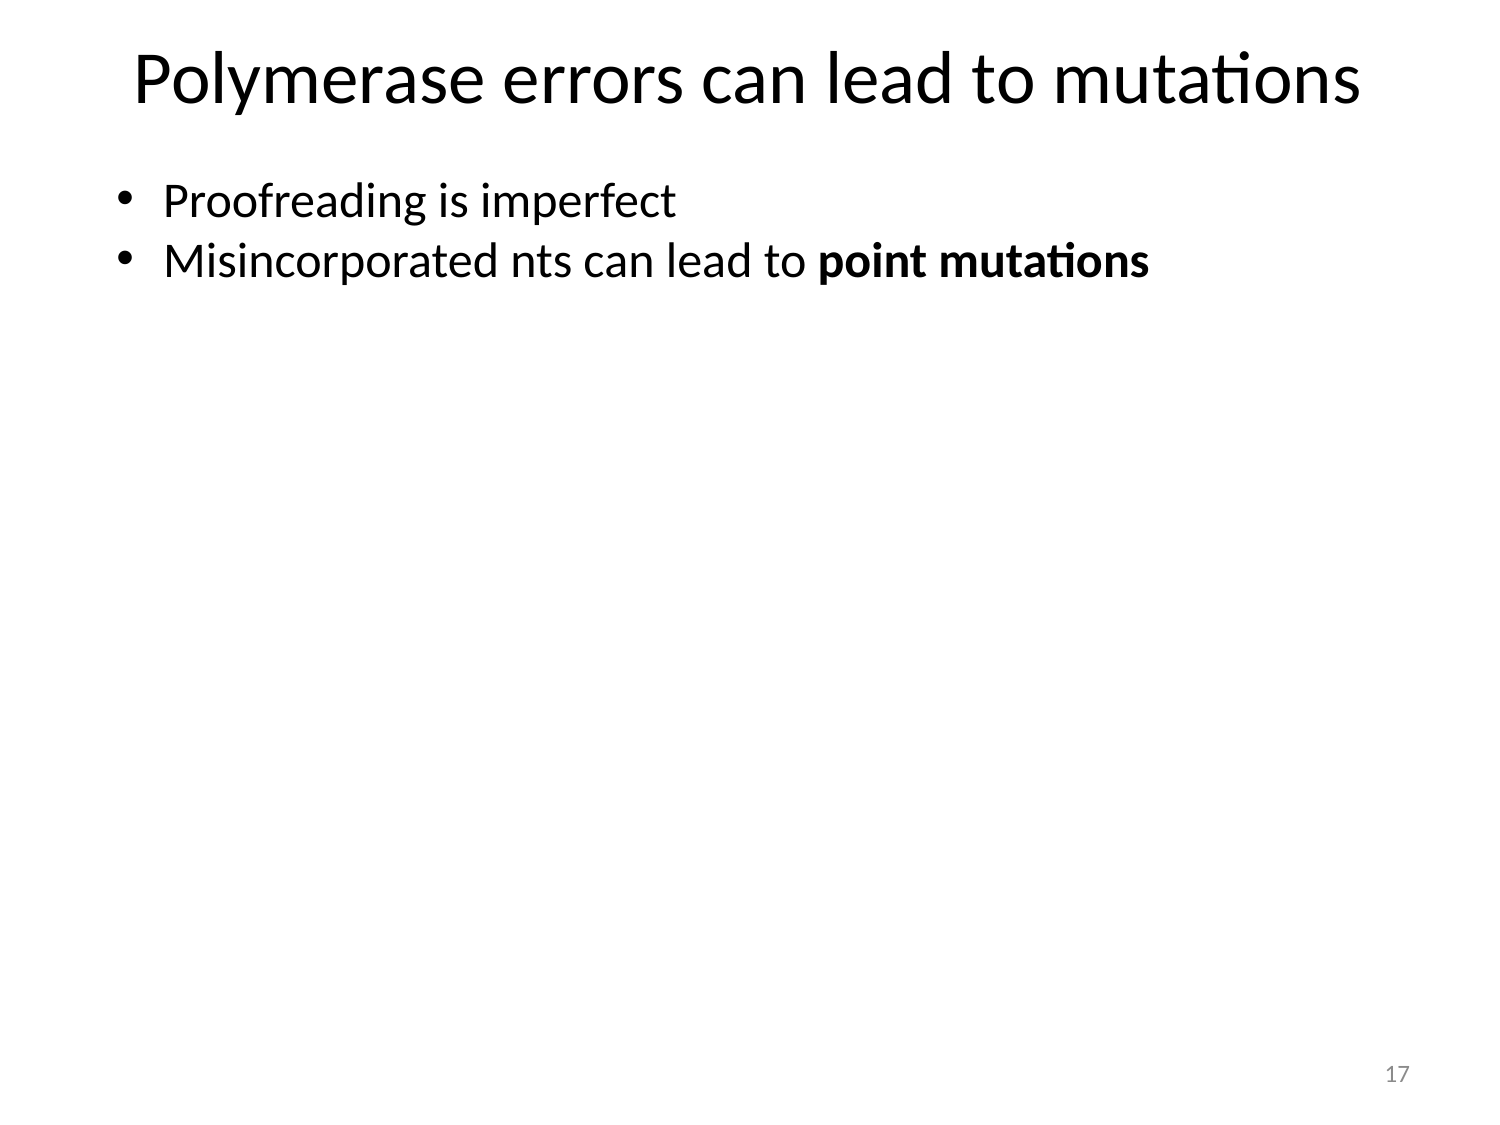

Polymerase errors can lead to mutations
Proofreading is imperfect
Misincorporated nts can lead to point mutations

17